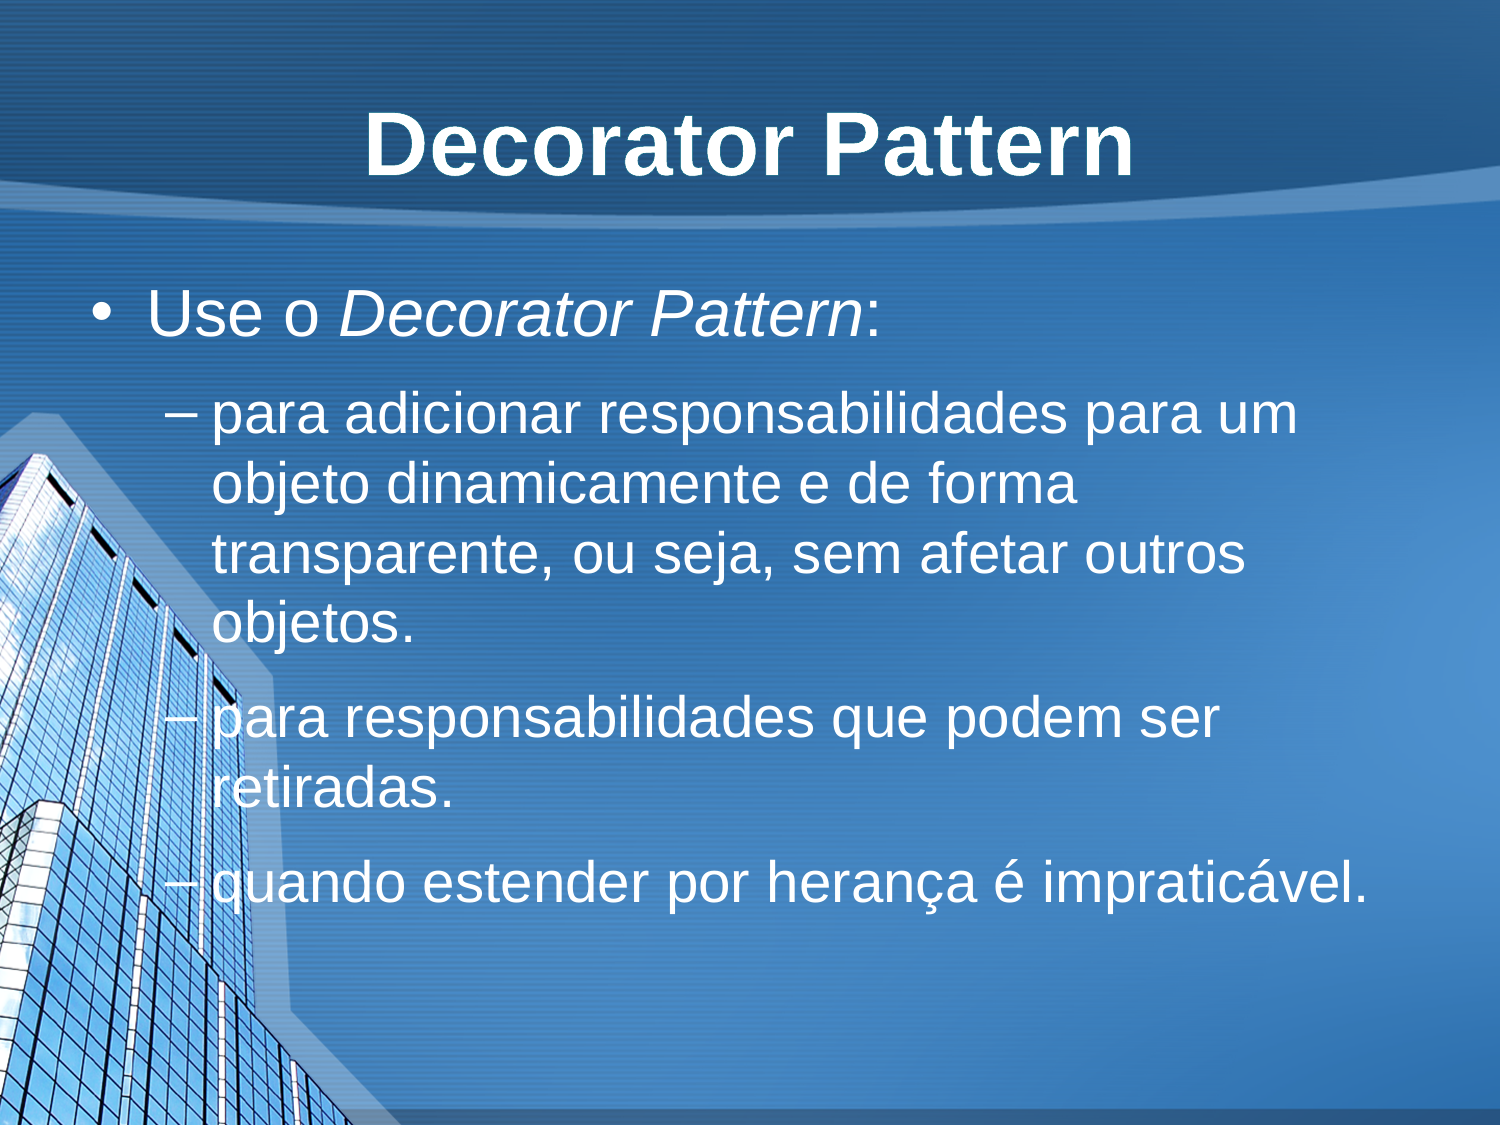

# Decorator Pattern
Use o Decorator Pattern:
para adicionar responsabilidades para um objeto dinamicamente e de forma transparente, ou seja, sem afetar outros objetos.
para responsabilidades que podem ser retiradas.
quando estender por herança é impraticável.